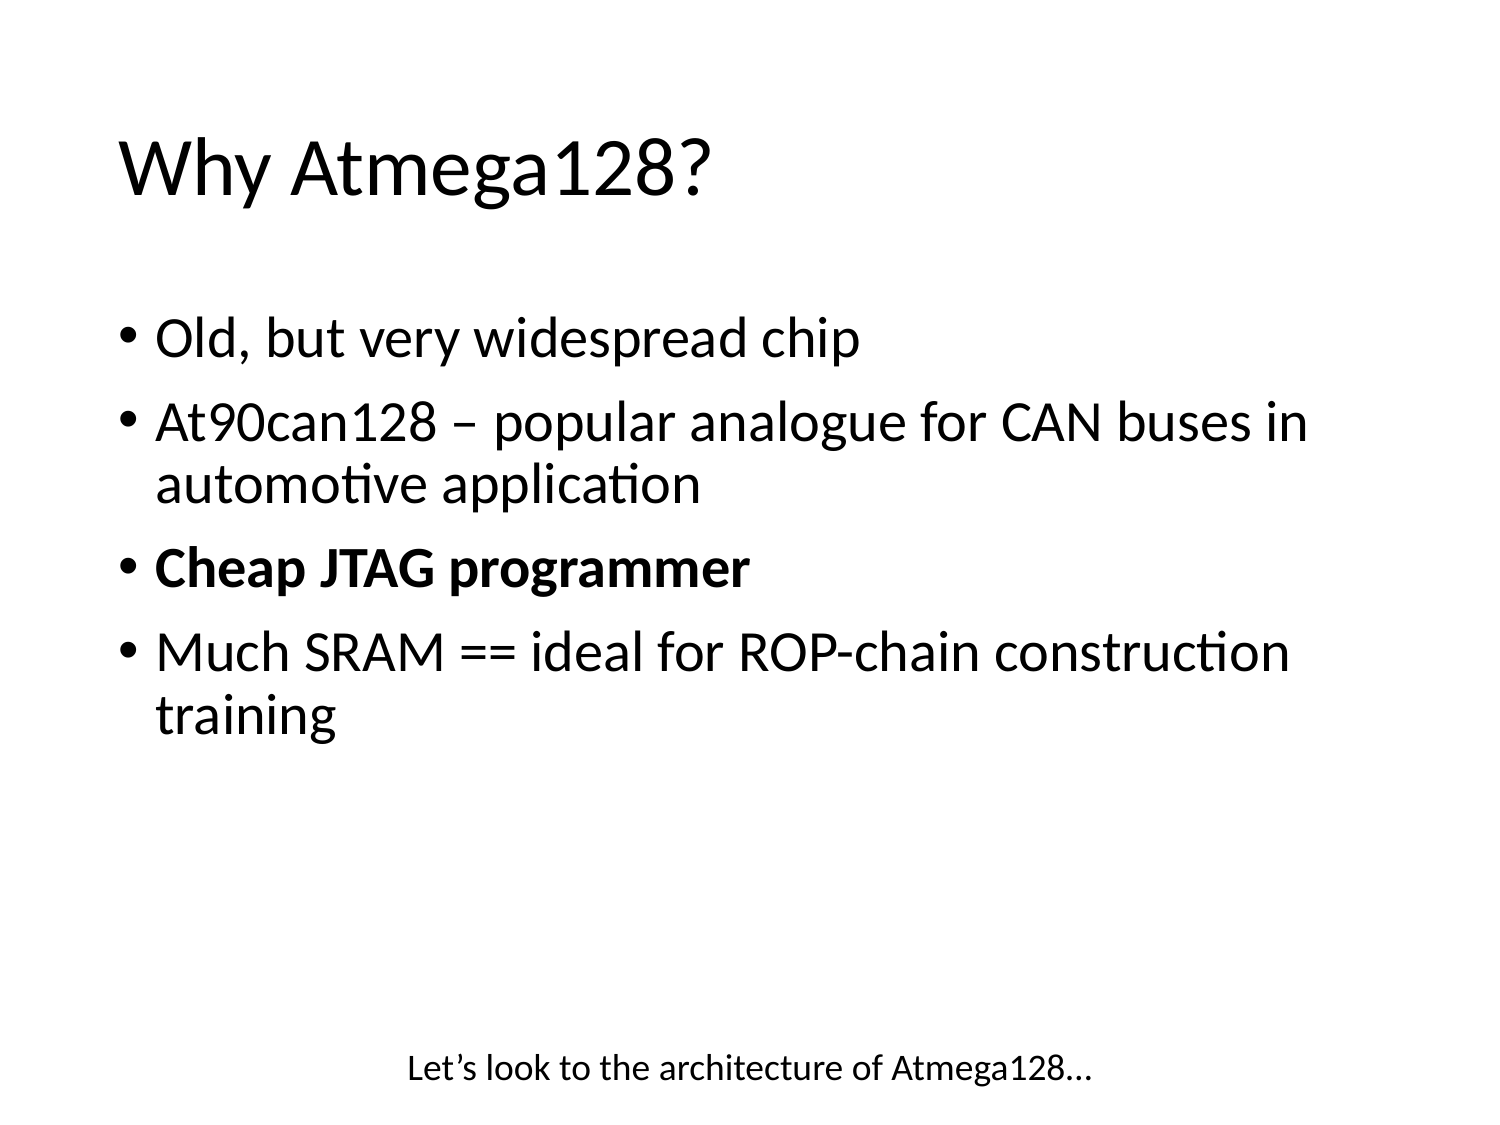

# Why Atmega128?
Old, but very widespread chip
At90can128 – popular analogue for CAN buses in automotive application
Cheap JTAG programmer
Much SRAM == ideal for ROP-chain construction training
Let’s look to the architecture of Atmega128…